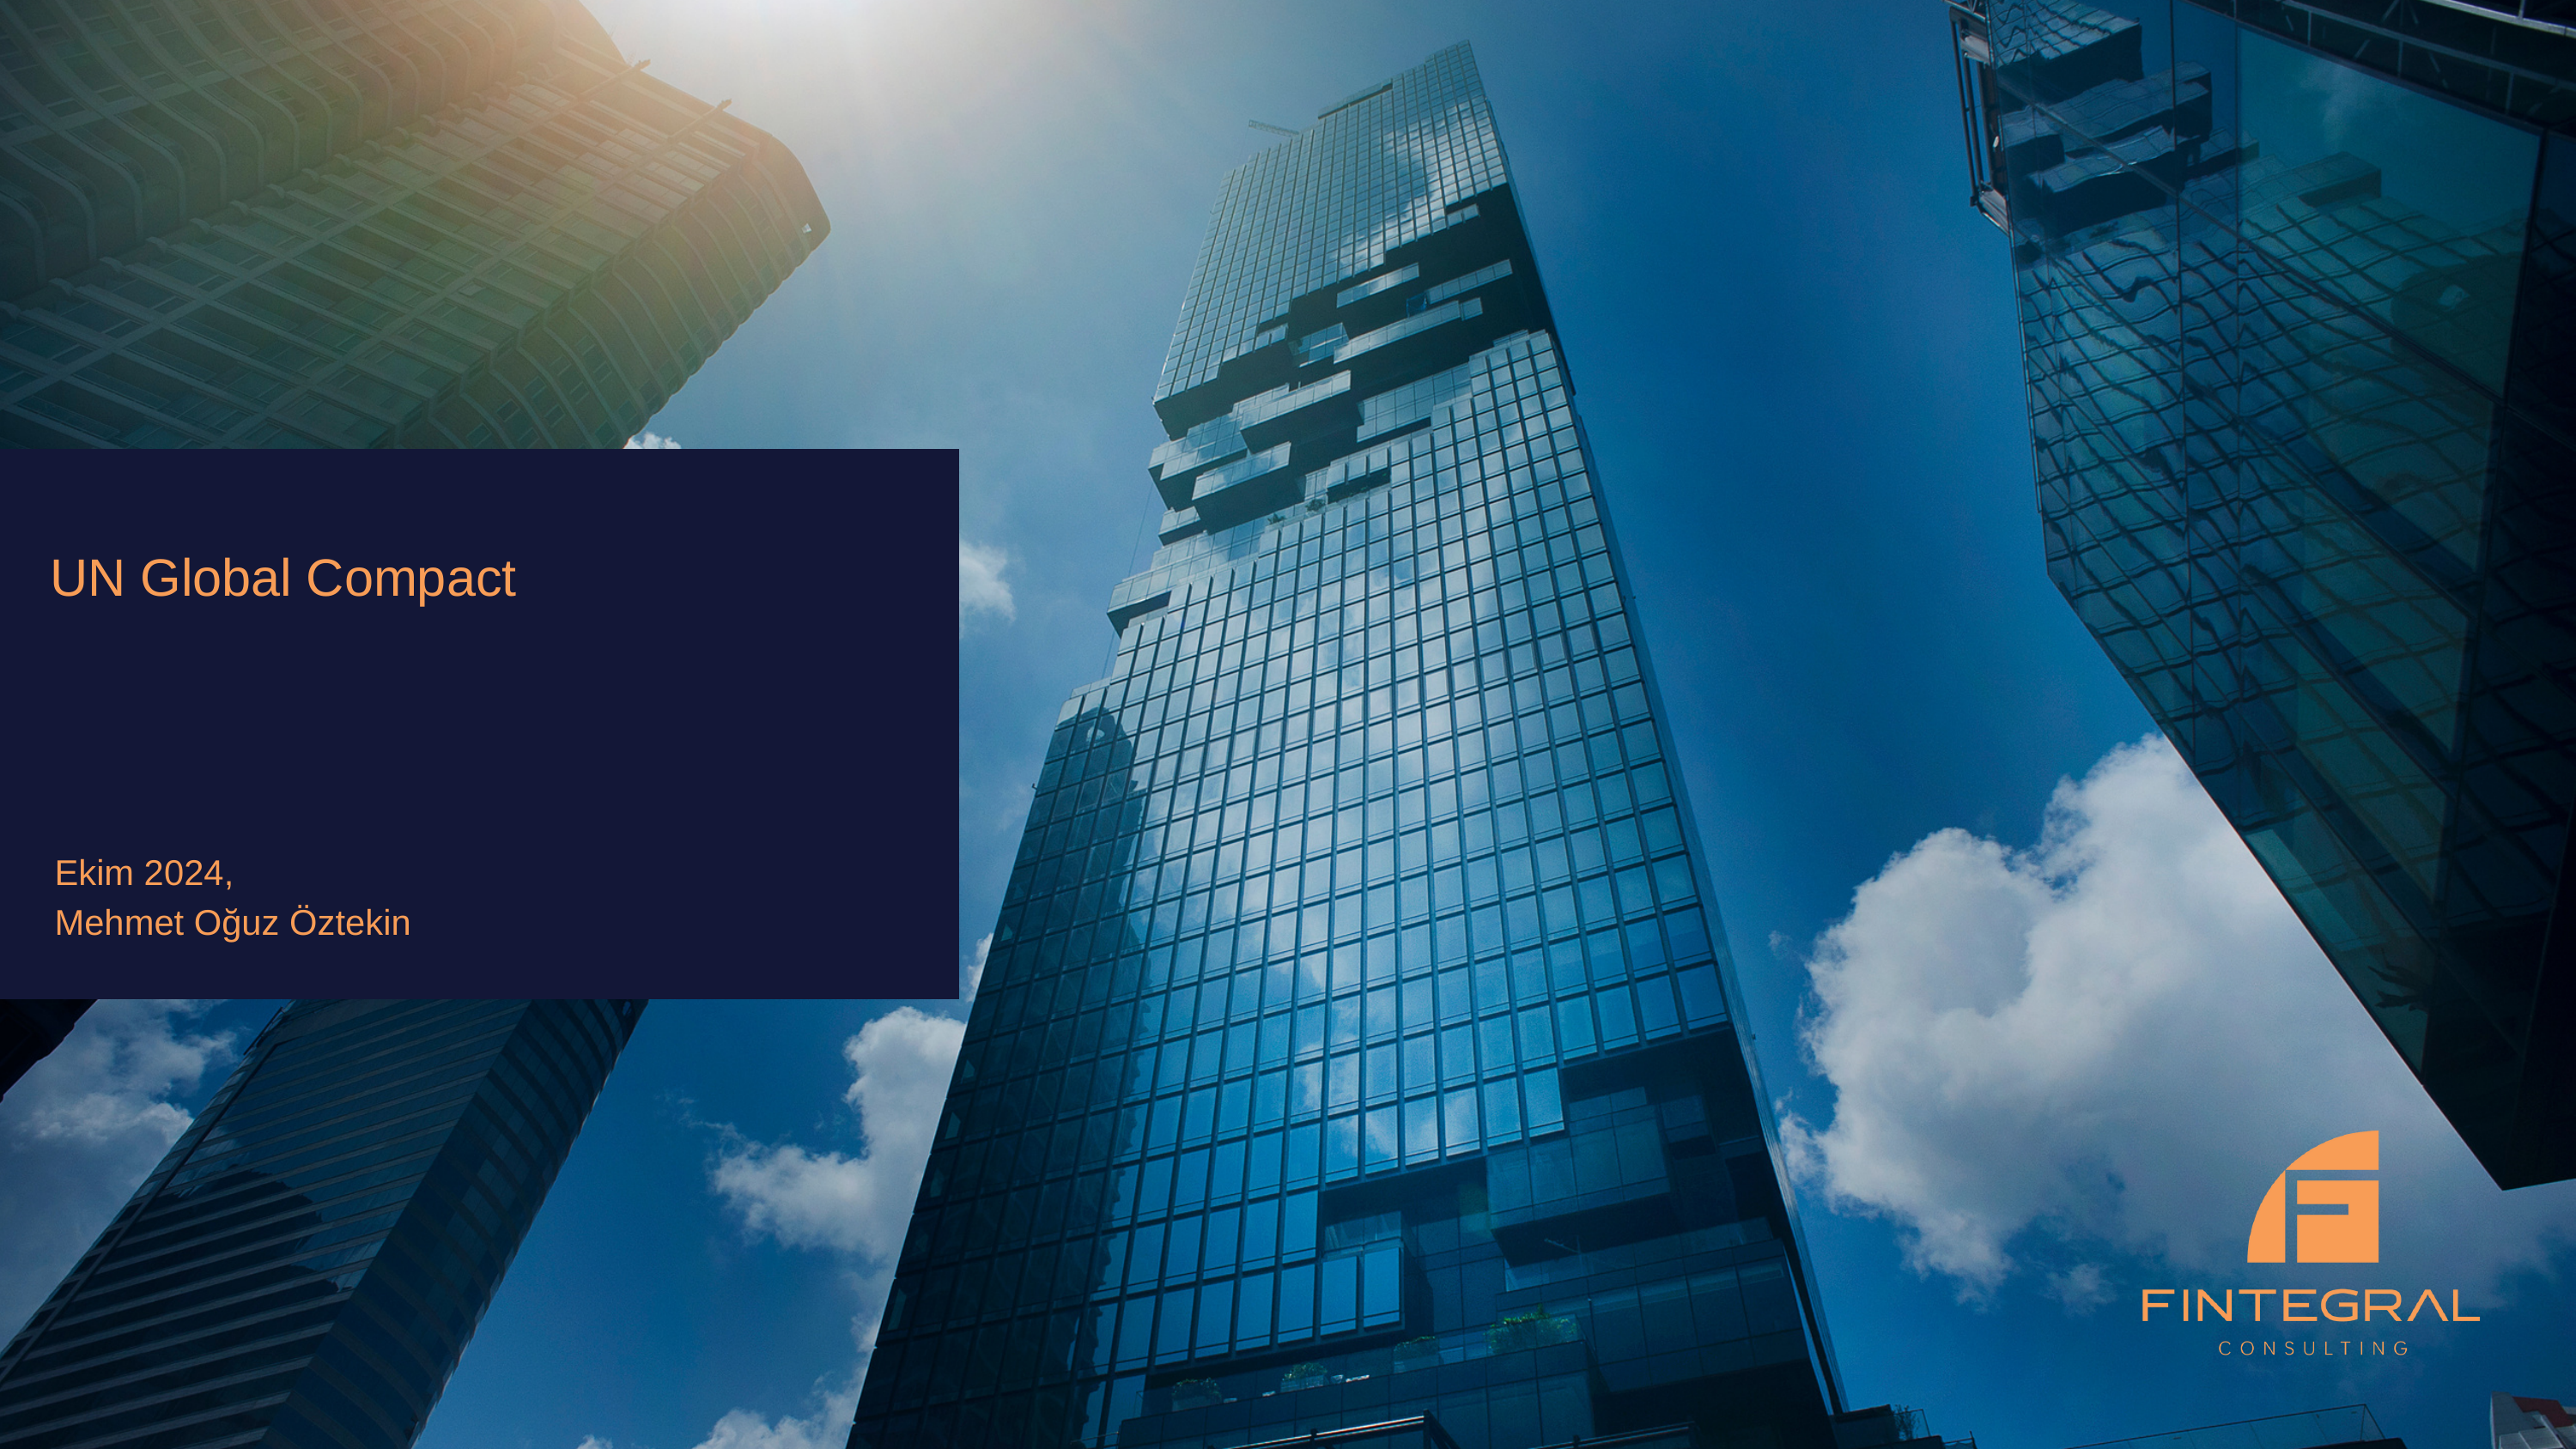

# UN Global Compact
Ekim 2024,
Mehmet Oğuz Öztekin